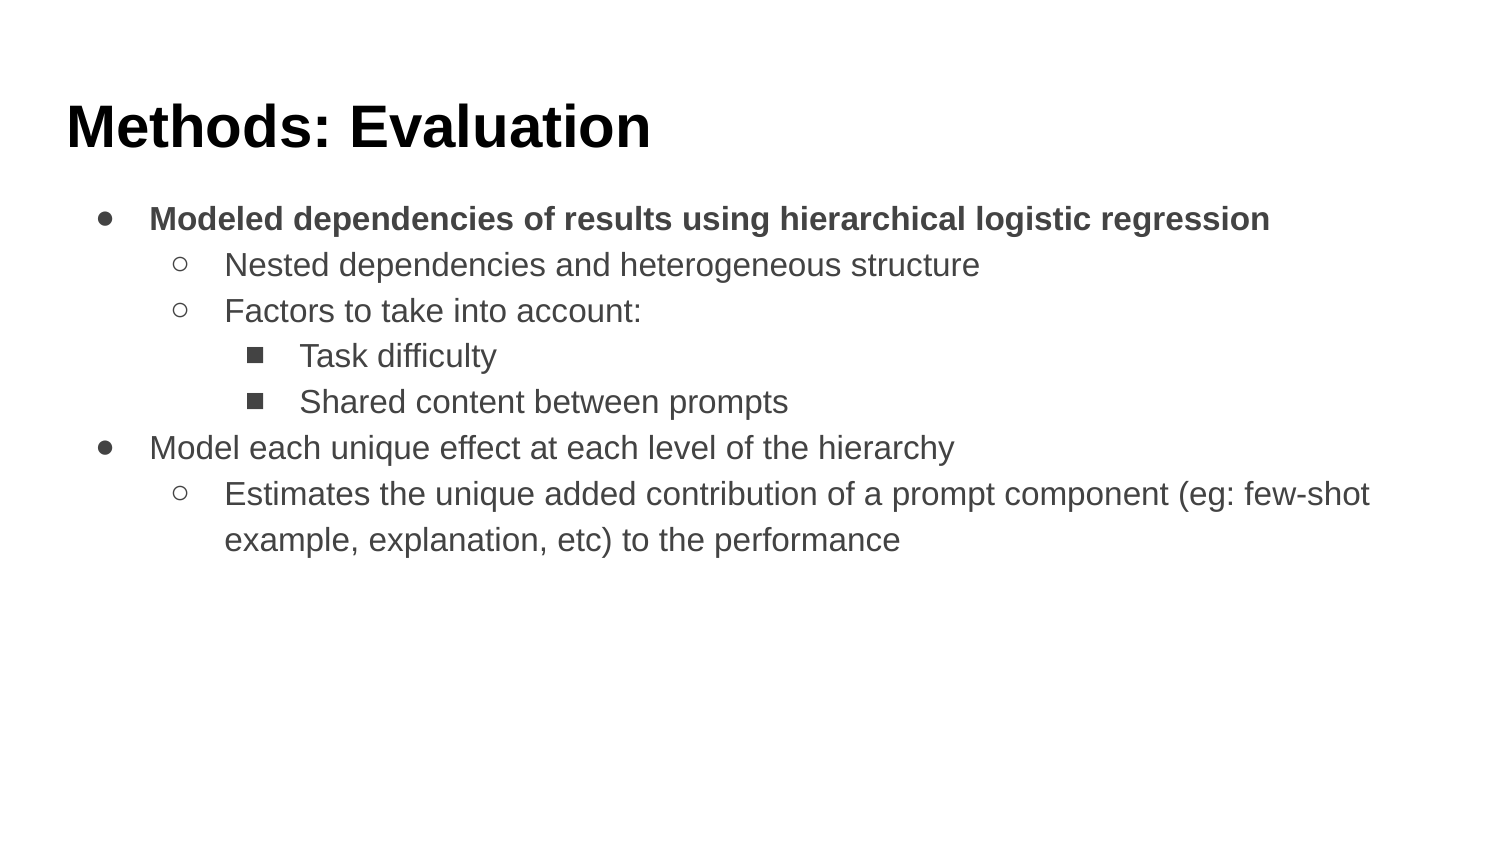

# Methods: Evaluation
Modeled dependencies of results using hierarchical logistic regression
Nested dependencies and heterogeneous structure
Factors to take into account:
Task difficulty
Shared content between prompts
Model each unique effect at each level of the hierarchy
Estimates the unique added contribution of a prompt component (eg: few-shot example, explanation, etc) to the performance